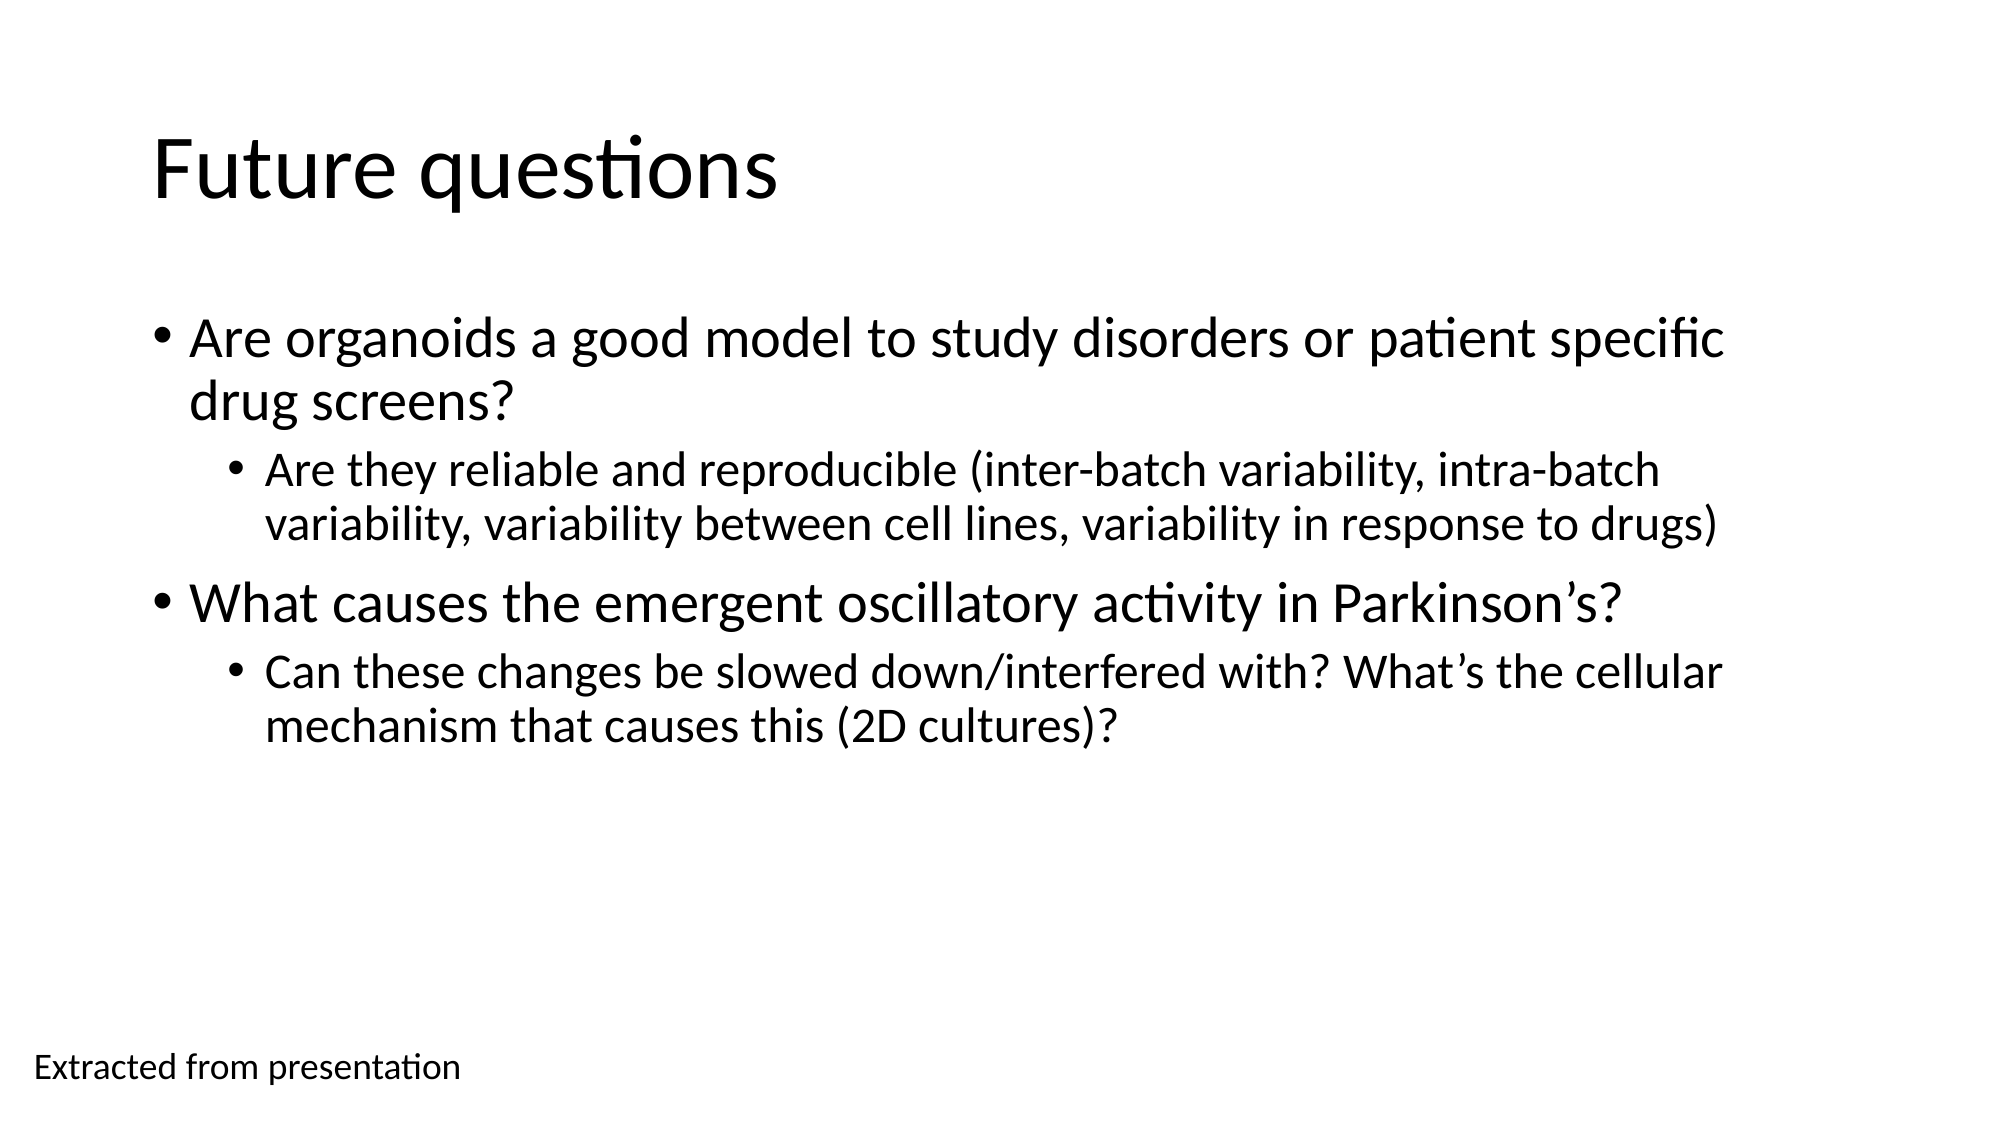

# Future questions
Are organoids a good model to study disorders or patient specific drug screens?
Are they reliable and reproducible (inter-batch variability, intra-batch variability, variability between cell lines, variability in response to drugs)
What causes the emergent oscillatory activity in Parkinson’s?
Can these changes be slowed down/interfered with? What’s the cellular mechanism that causes this (2D cultures)?

Extracted from presentation